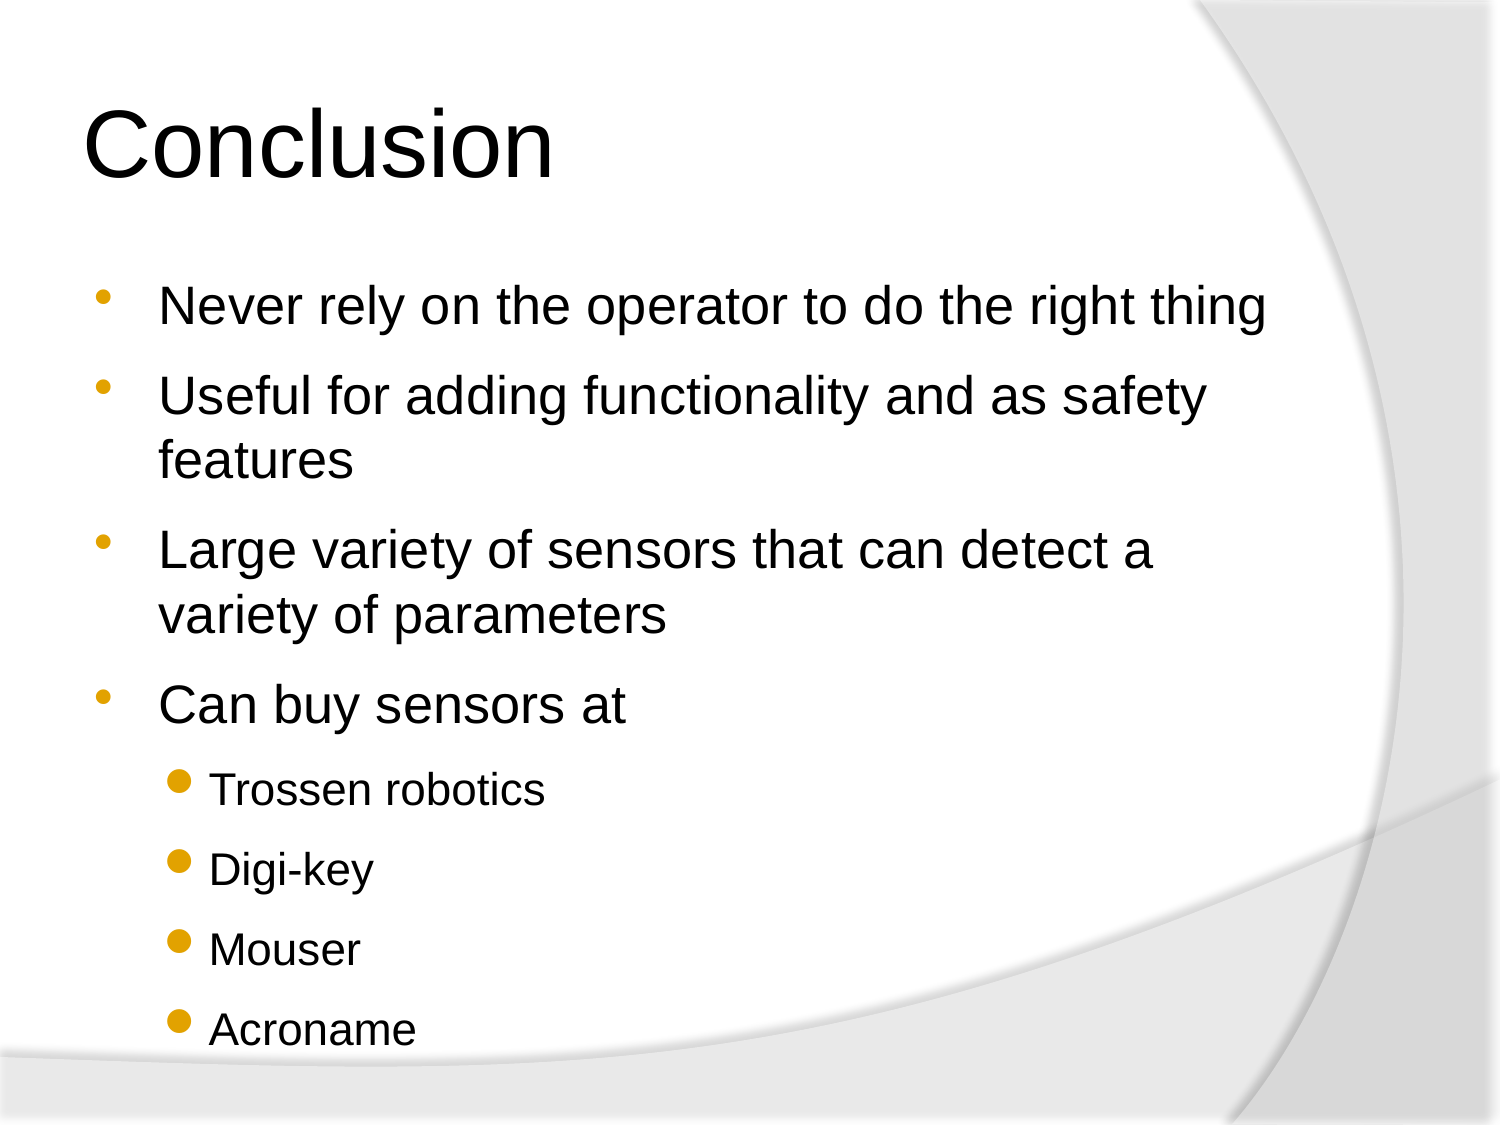

Conclusion
Never rely on the operator to do the right thing
Useful for adding functionality and as safety features
Large variety of sensors that can detect a variety of parameters
Can buy sensors at
Trossen robotics
Digi-key
Mouser
Acroname